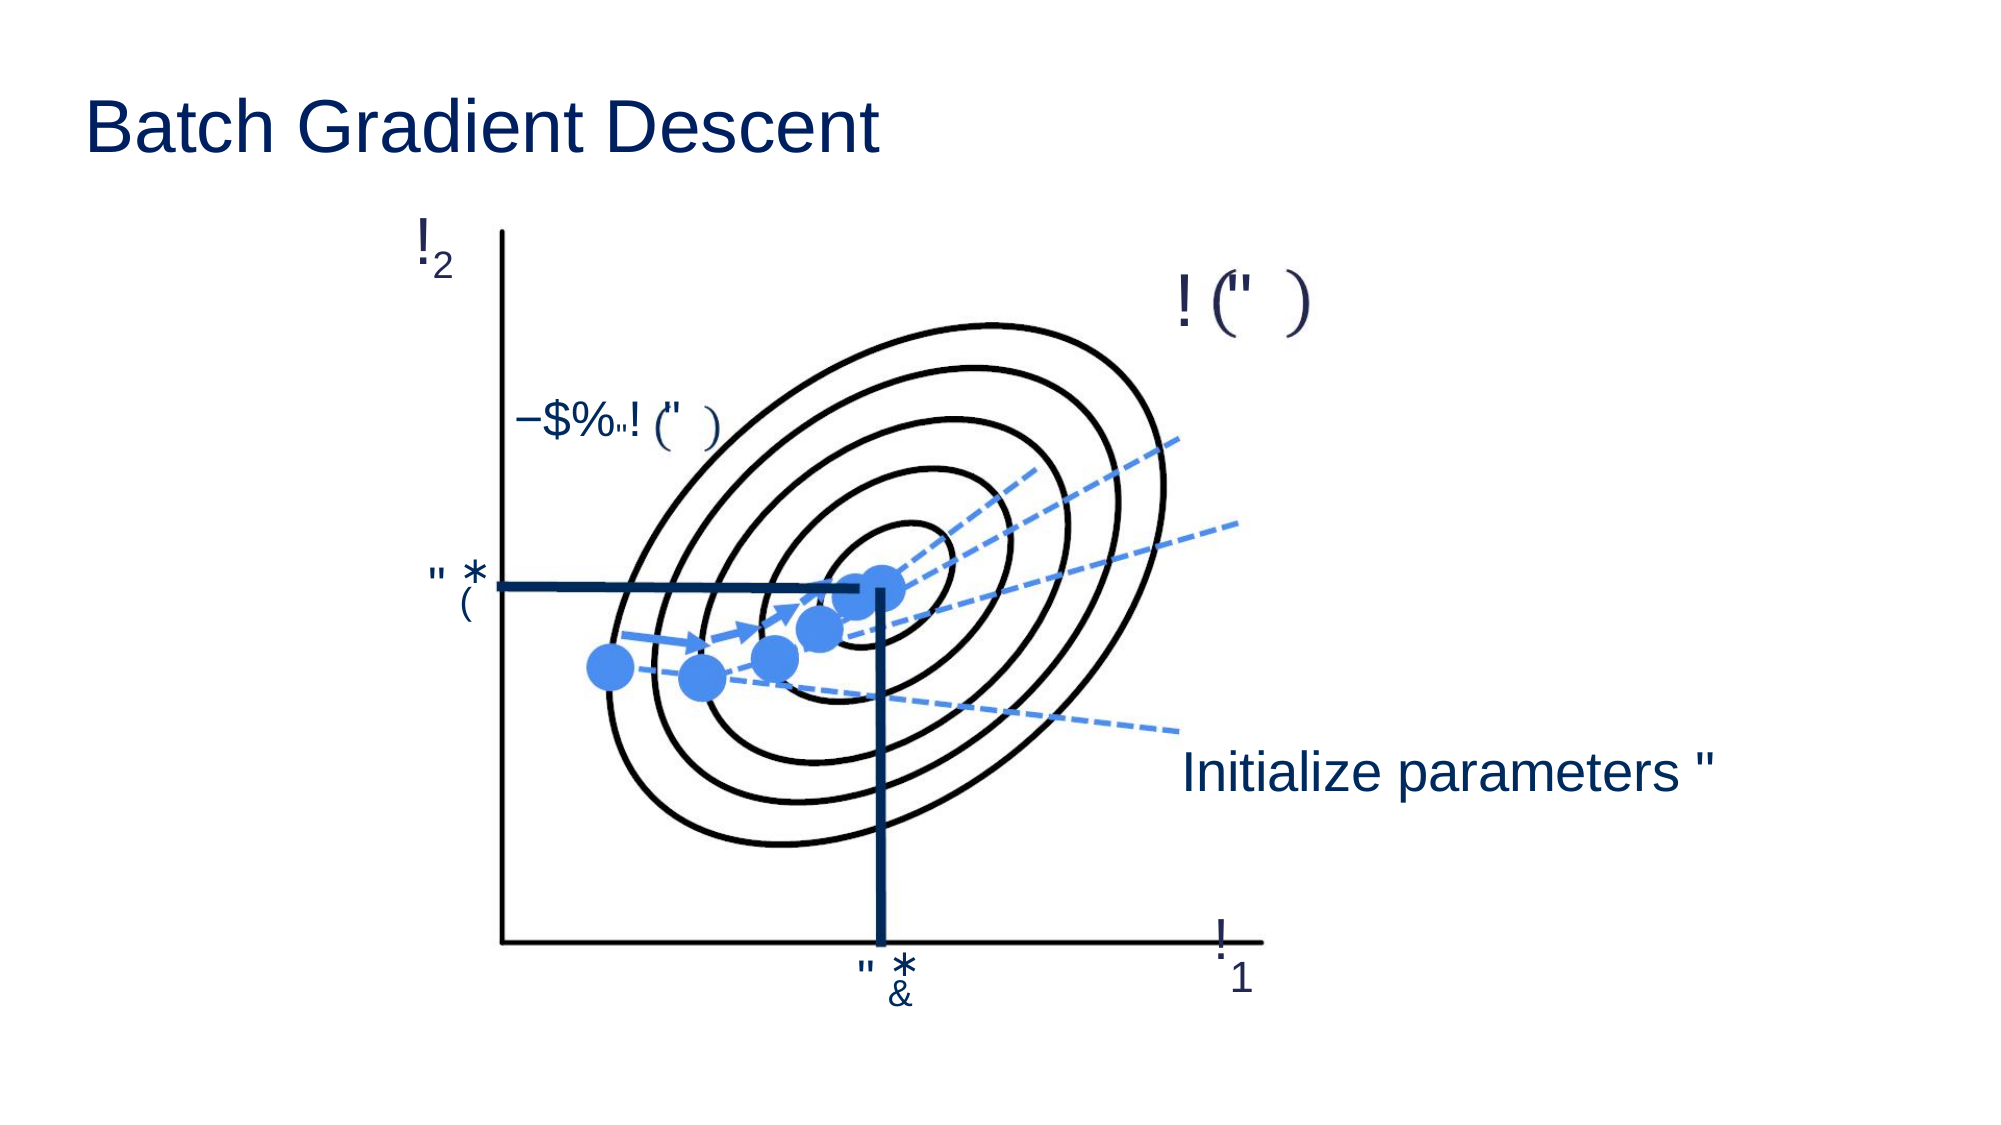

Batch Gradient Descent
!2
! "
−$%"! "
∗
"
(
Initialize parameters "
!1
∗
"
&